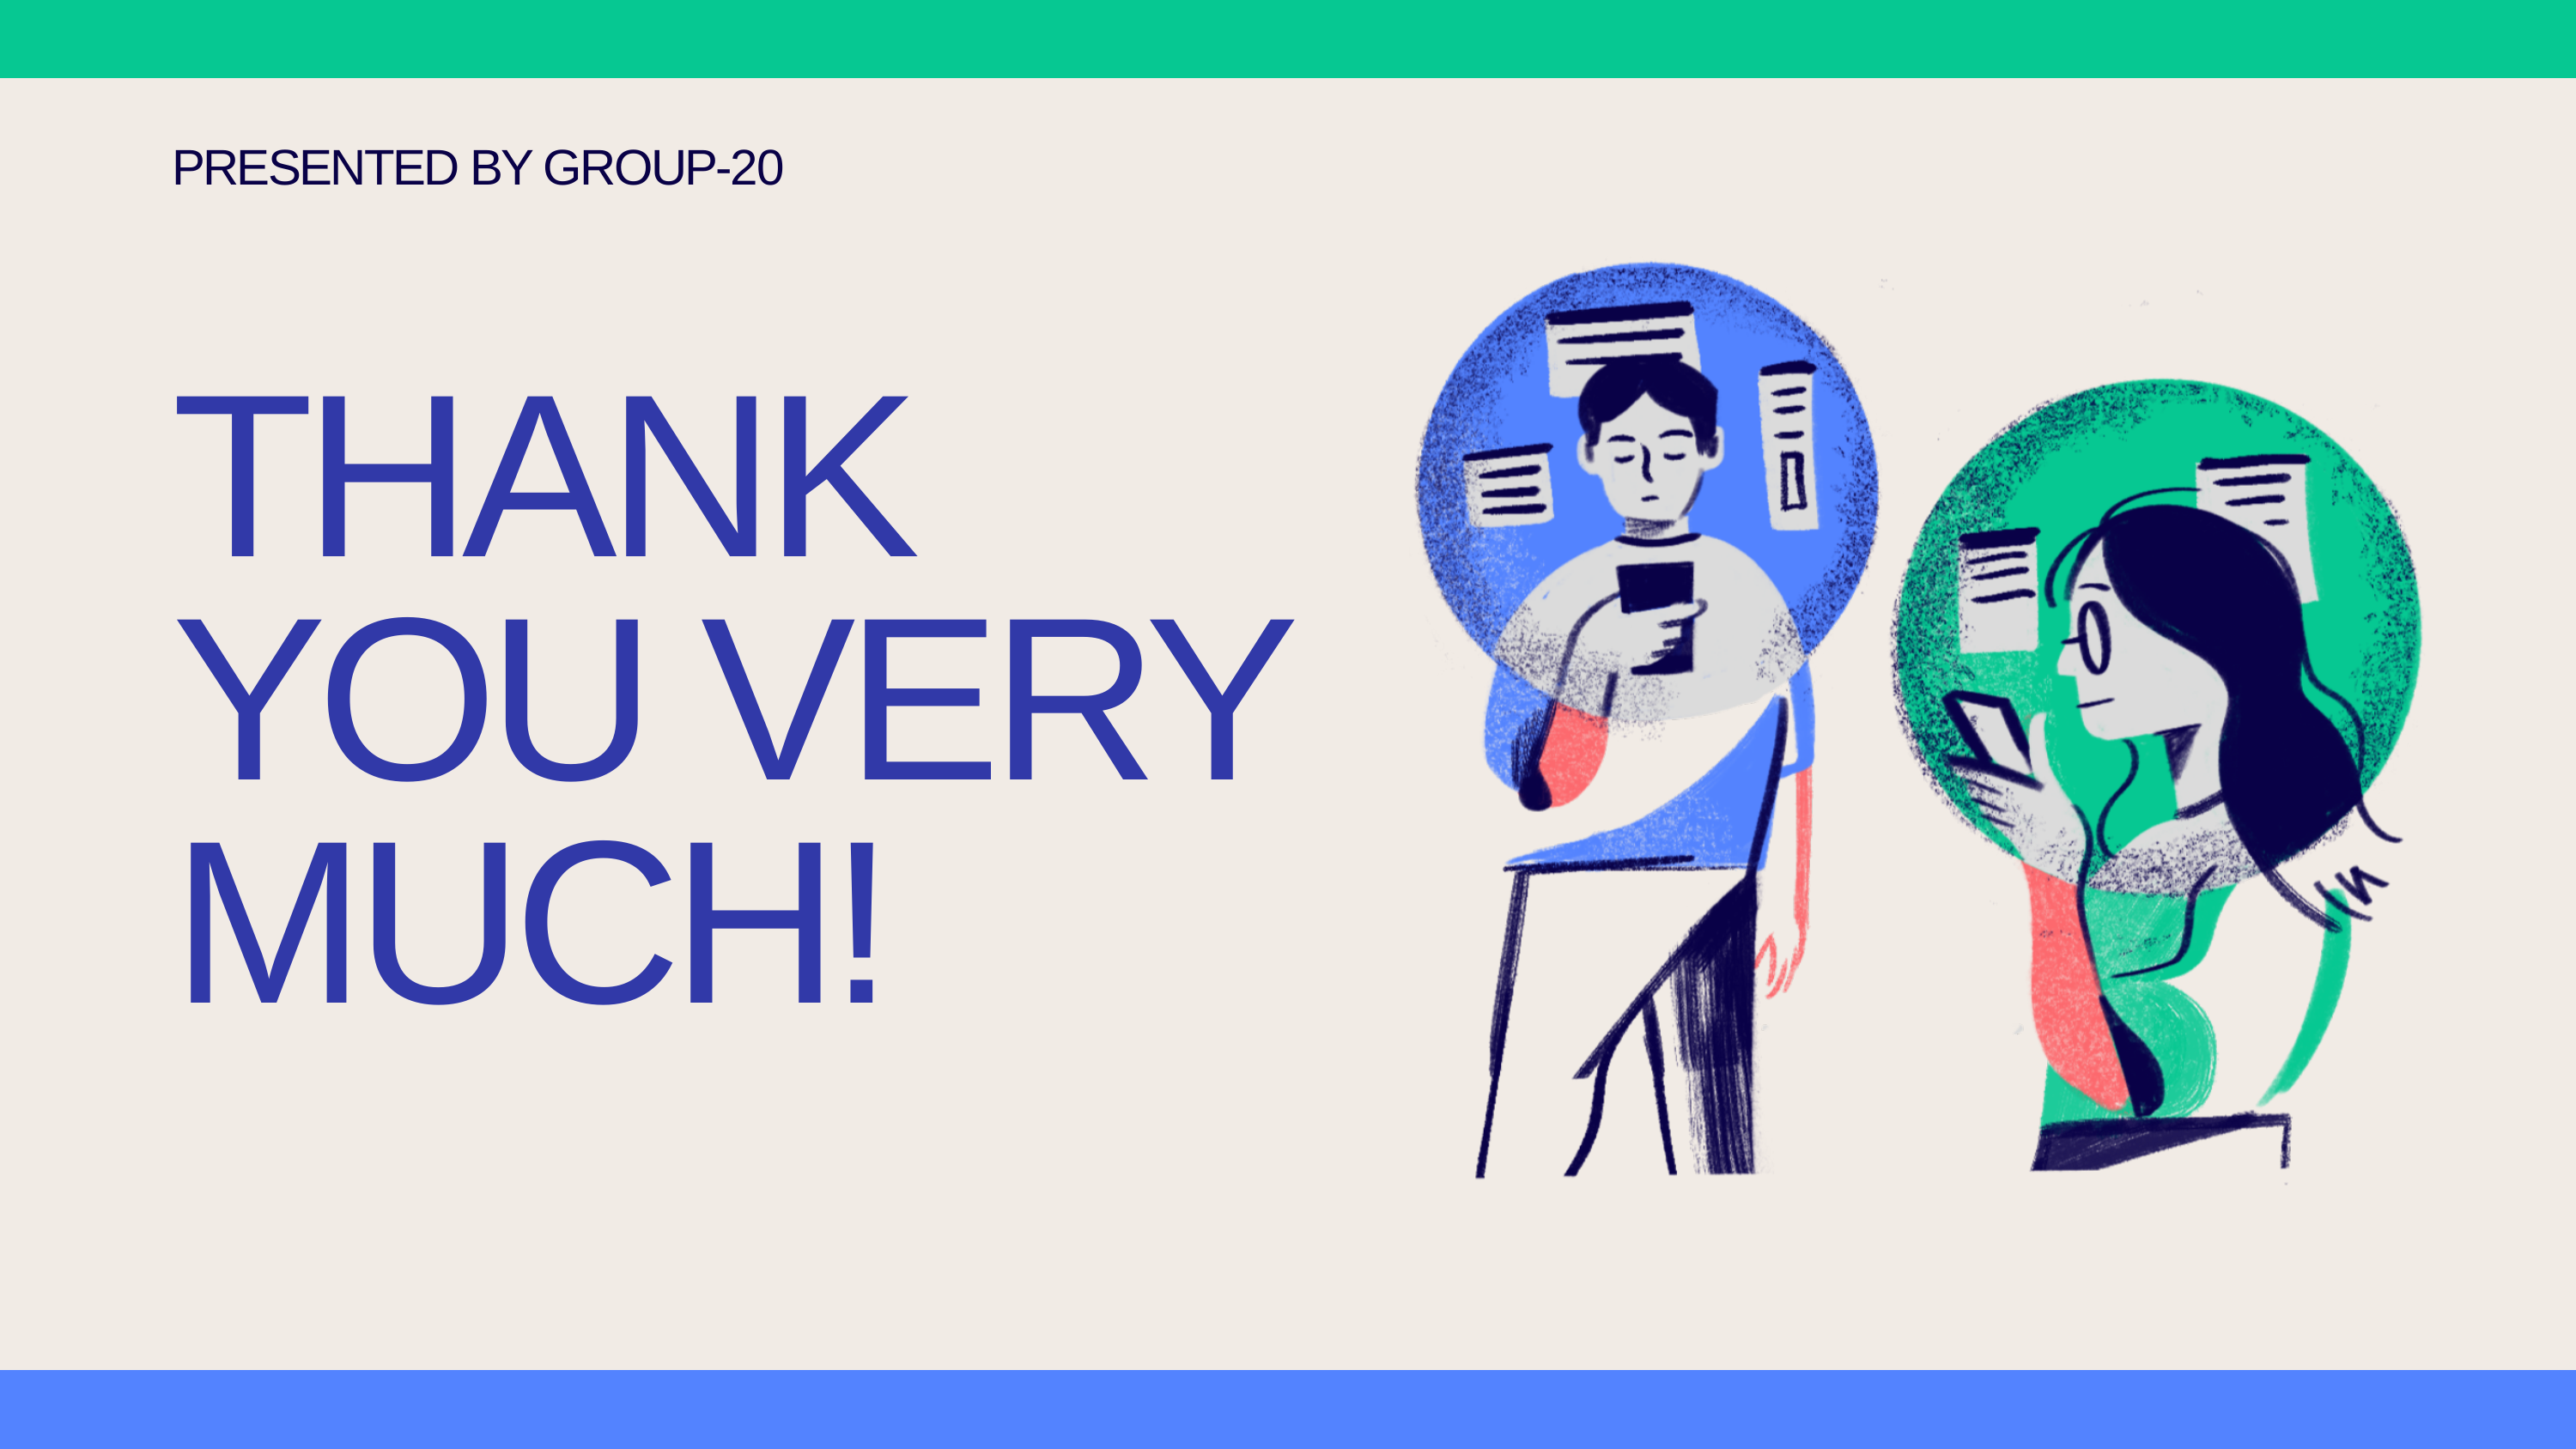

PRESENTED BY GROUP-20

THANK YOU VERY MUCH!